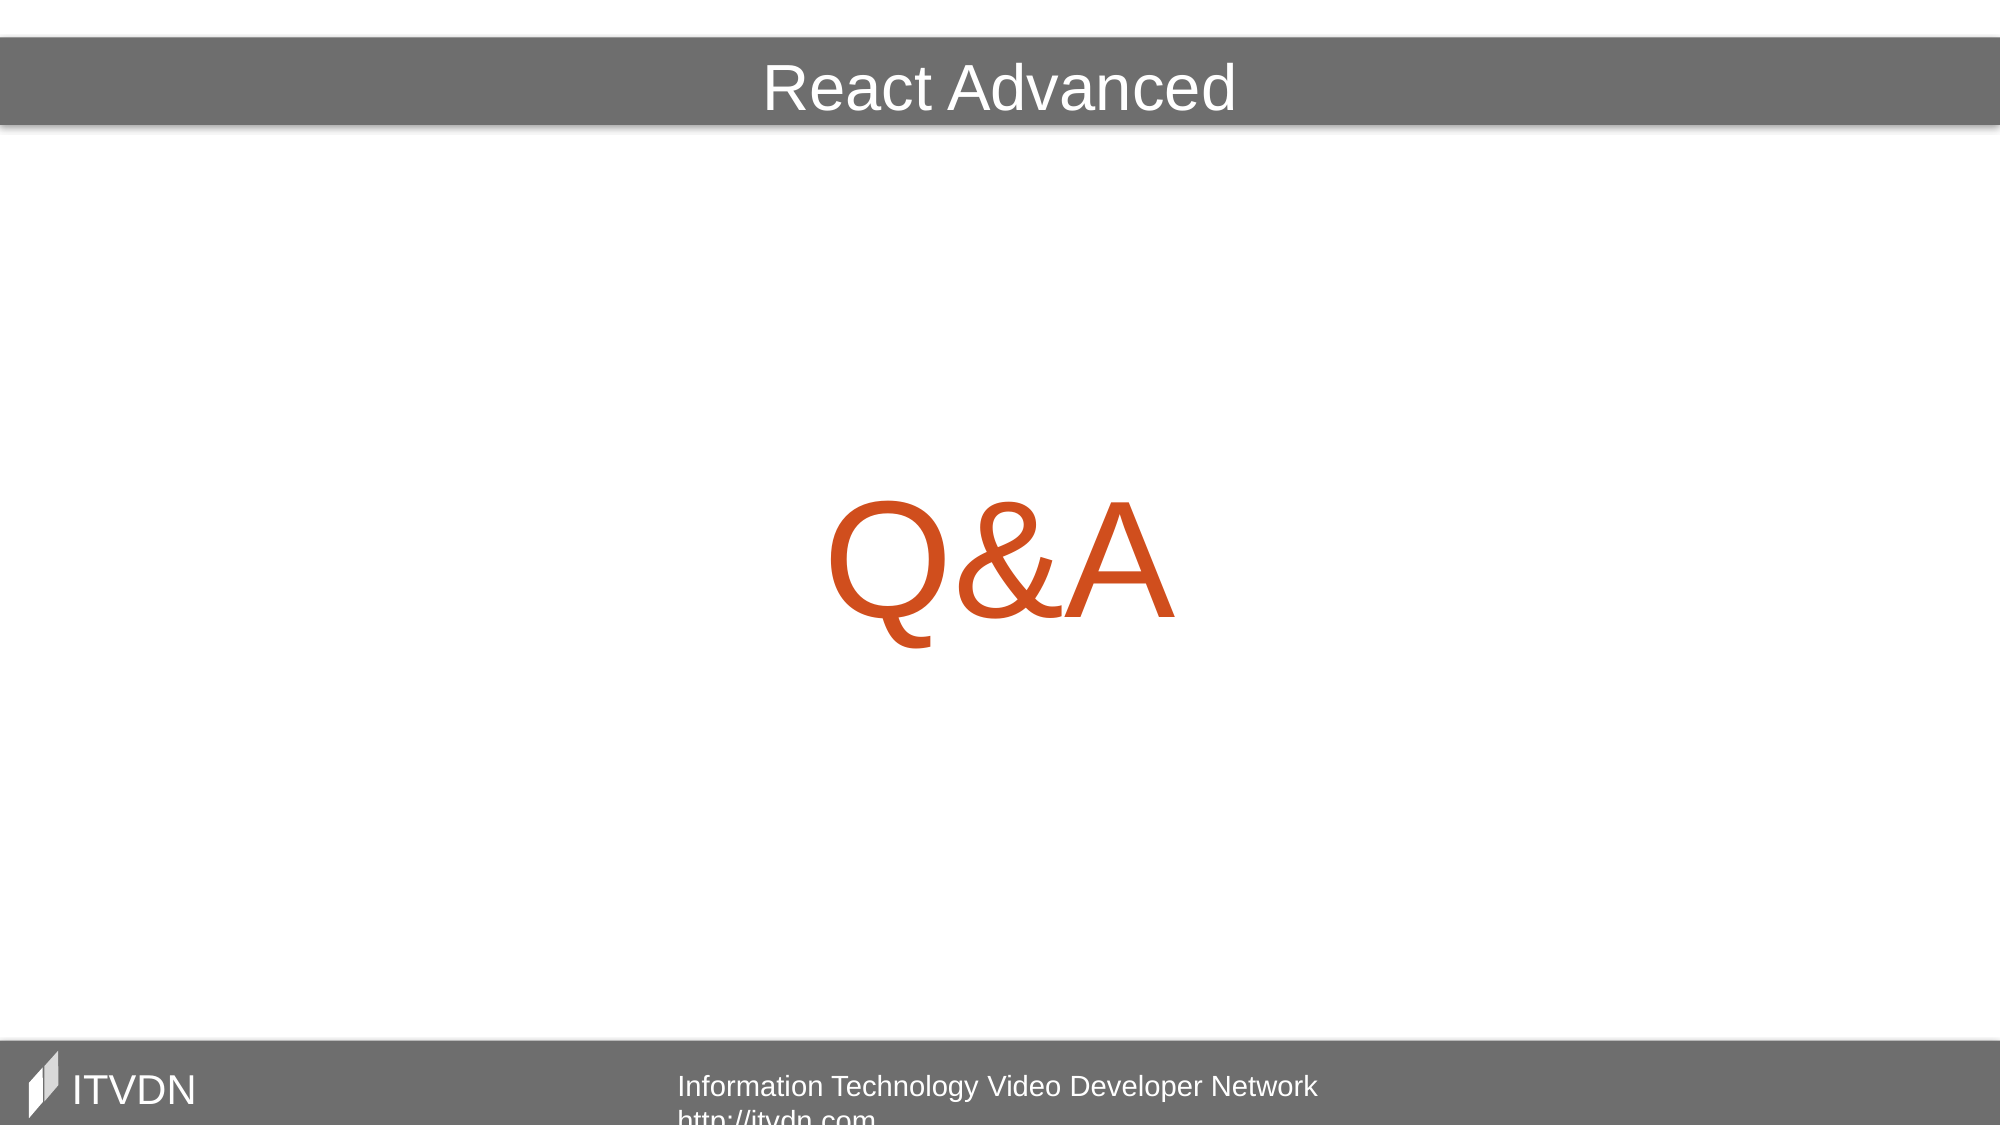

React Advanced
Q&A

ITVDN
Information Technology Video Developer Network                                                       http://itvdn.com